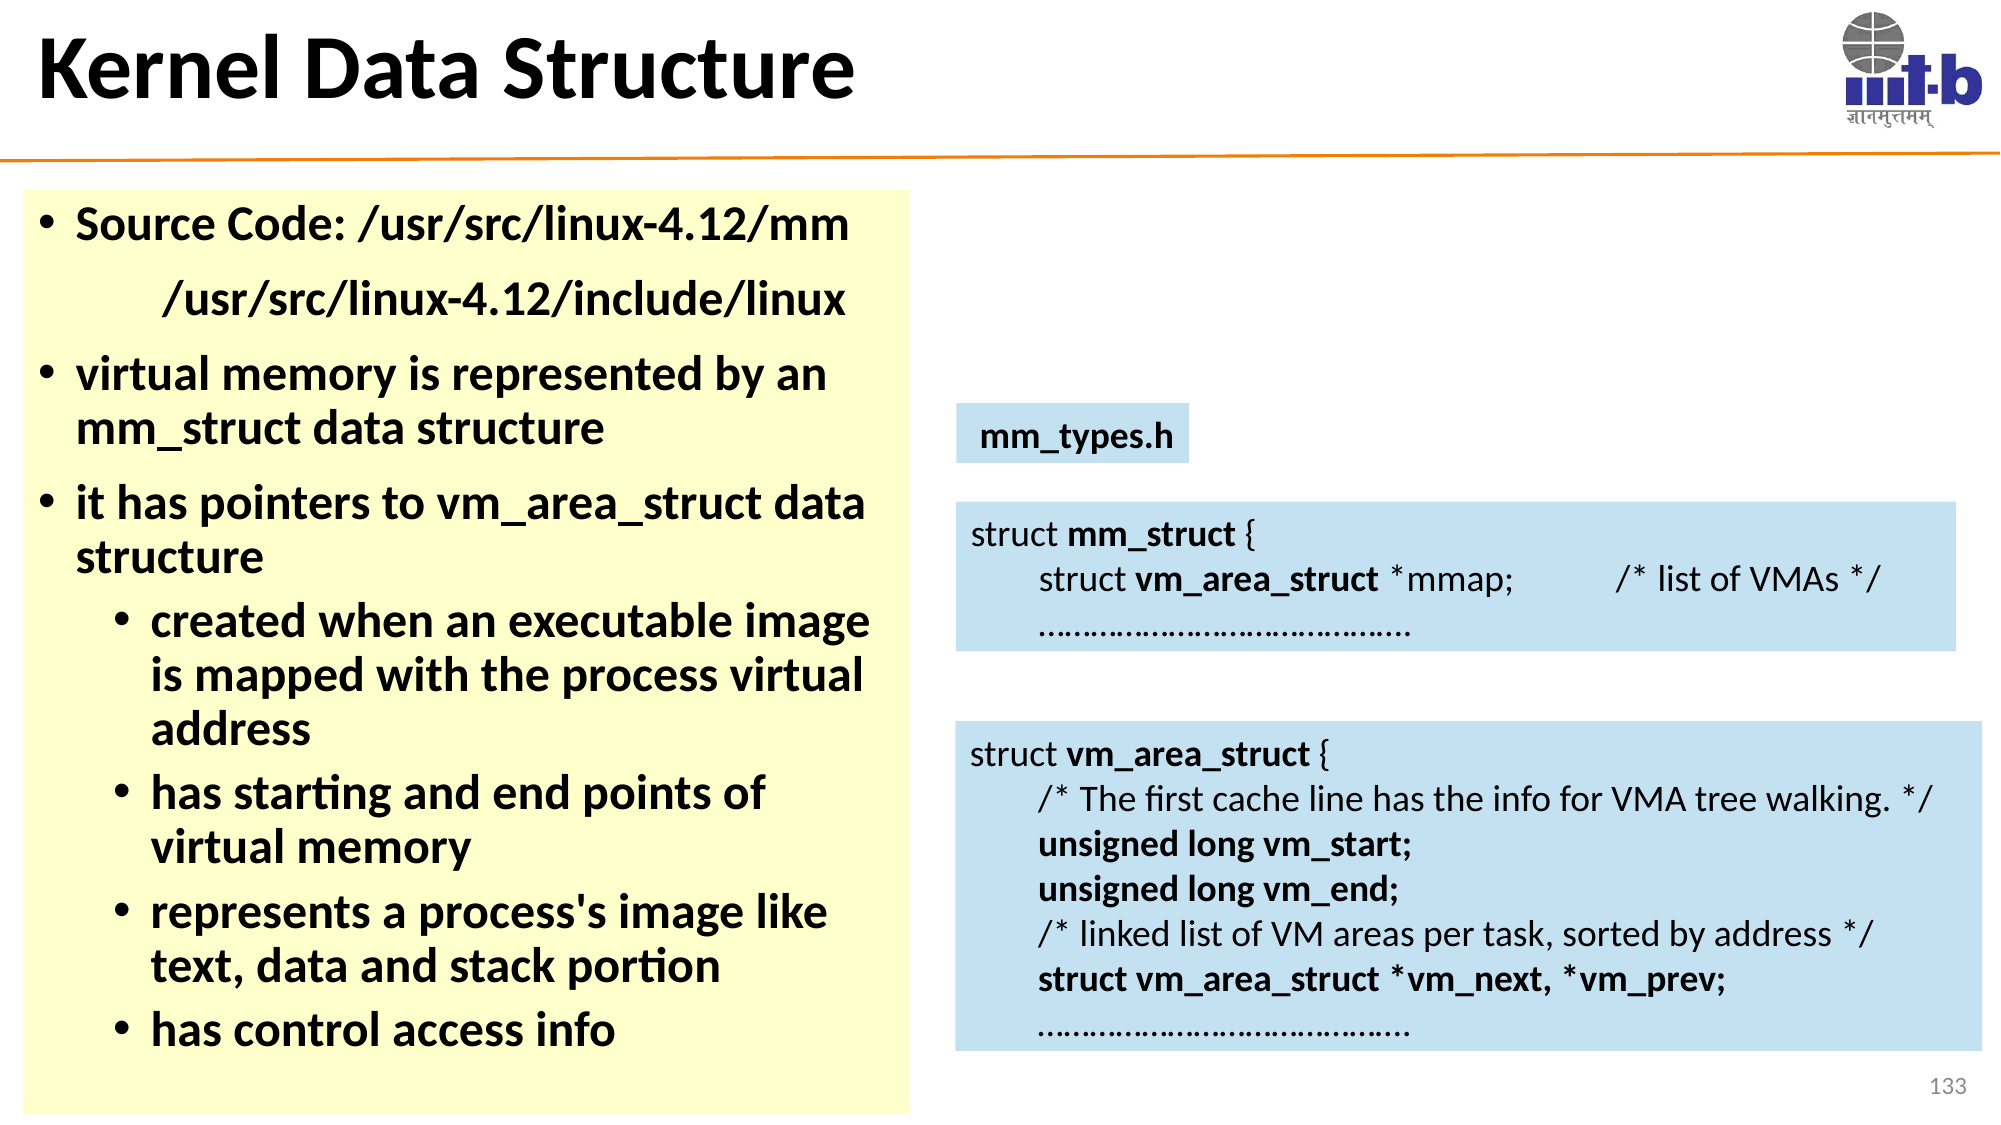

# Kernel Data Structure
Source Code: /usr/src/linux-4.12/mm
           /usr/src/linux-4.12/include/linux
virtual memory is represented by an mm_struct data structure
it has pointers to vm_area_struct data structure
created when an executable image is mapped with the process virtual address
has starting and end points of virtual memory
represents a process's image like text, data and stack portion
has control access info
 mm_types.h
struct mm_struct {
        struct vm_area_struct *mmap;            /* list of VMAs */
        …………………………………….
struct vm_area_struct {
        /* The first cache line has the info for VMA tree walking. */
        unsigned long vm_start;
        unsigned long vm_end;
        /* linked list of VM areas per task, sorted by address */
        struct vm_area_struct *vm_next, *vm_prev;
        …………………………………….
133